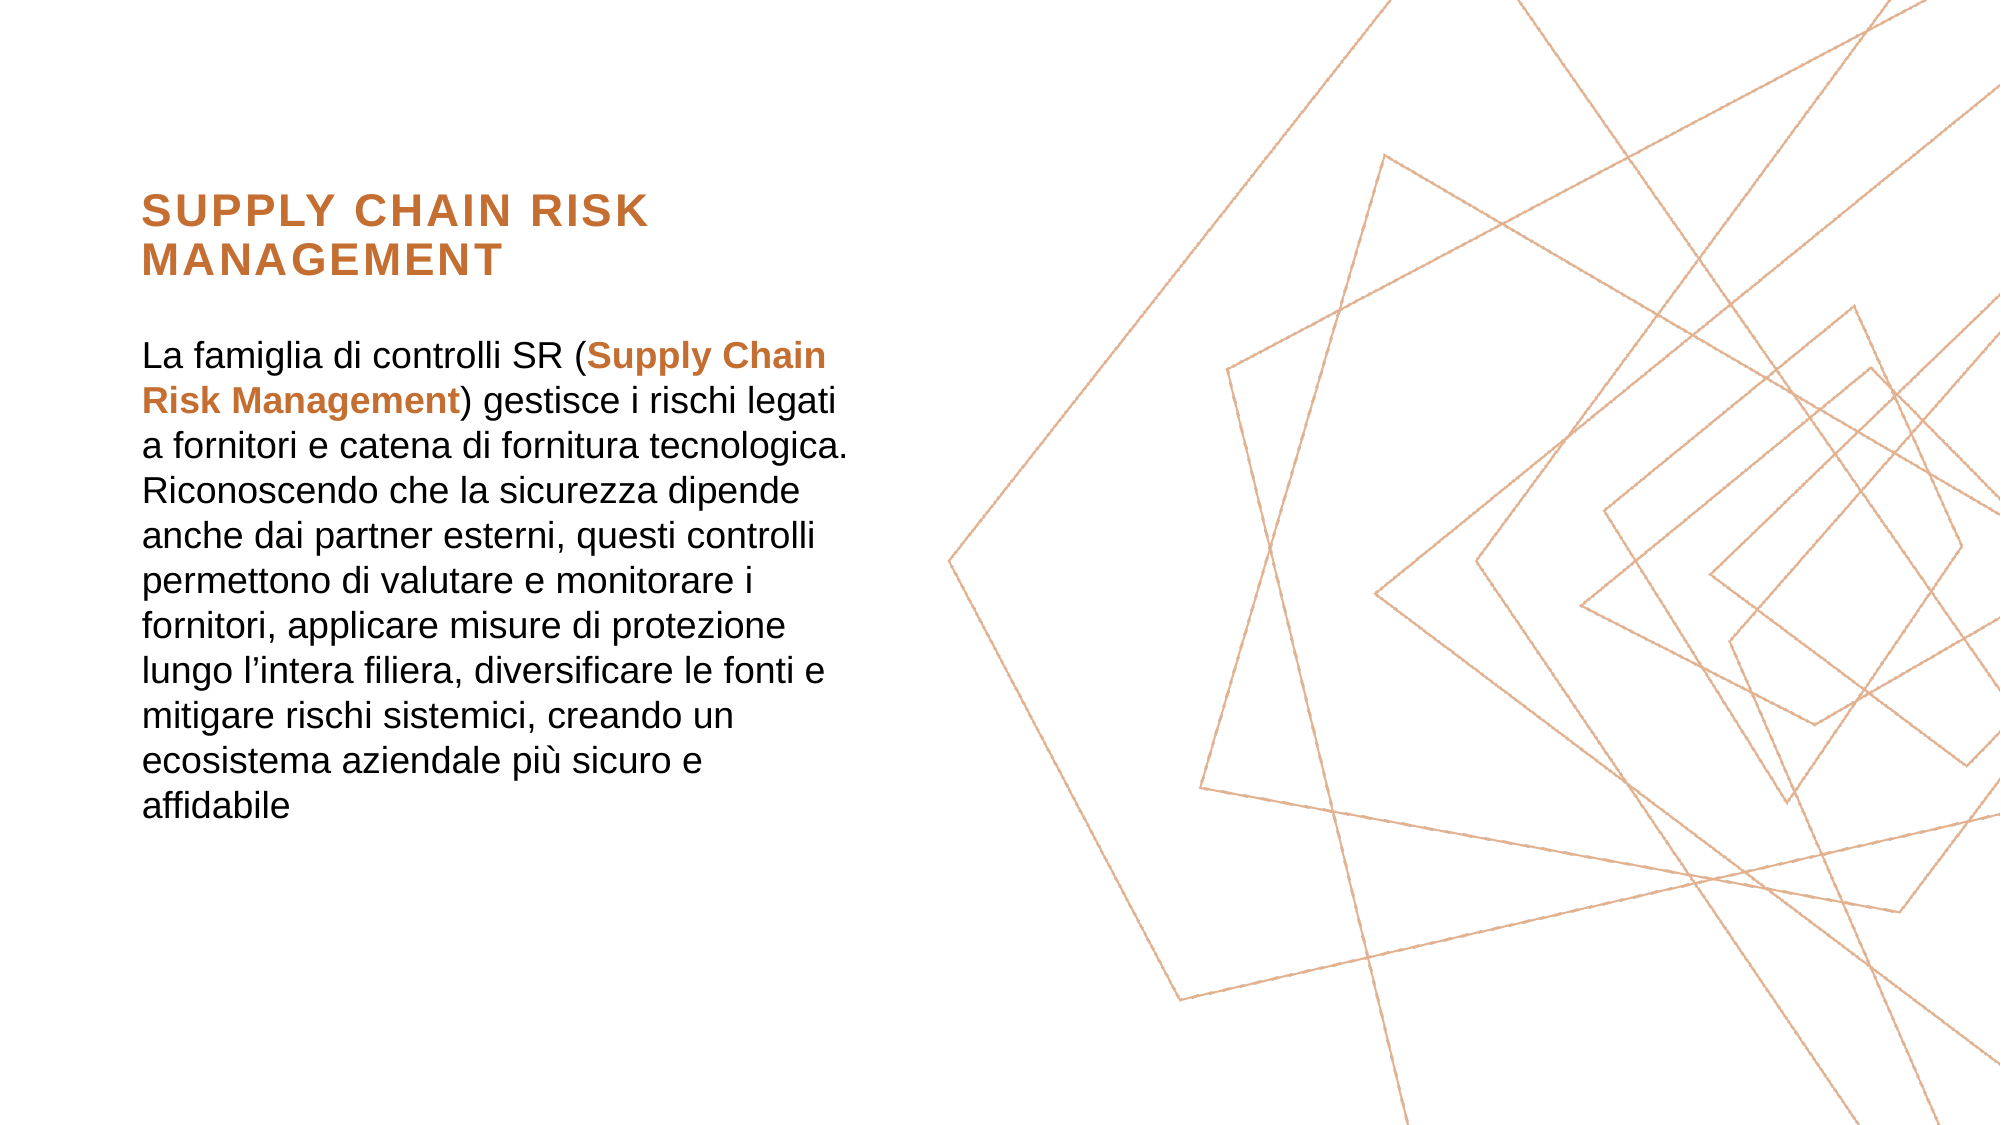

# SUPPLY CHAIN RISK MANAGEMENT
La famiglia di controlli SR (Supply Chain Risk Management) gestisce i rischi legati a fornitori e catena di fornitura tecnologica. Riconoscendo che la sicurezza dipende anche dai partner esterni, questi controlli permettono di valutare e monitorare i fornitori, applicare misure di protezione lungo l’intera filiera, diversificare le fonti e mitigare rischi sistemici, creando un ecosistema aziendale più sicuro e affidabile